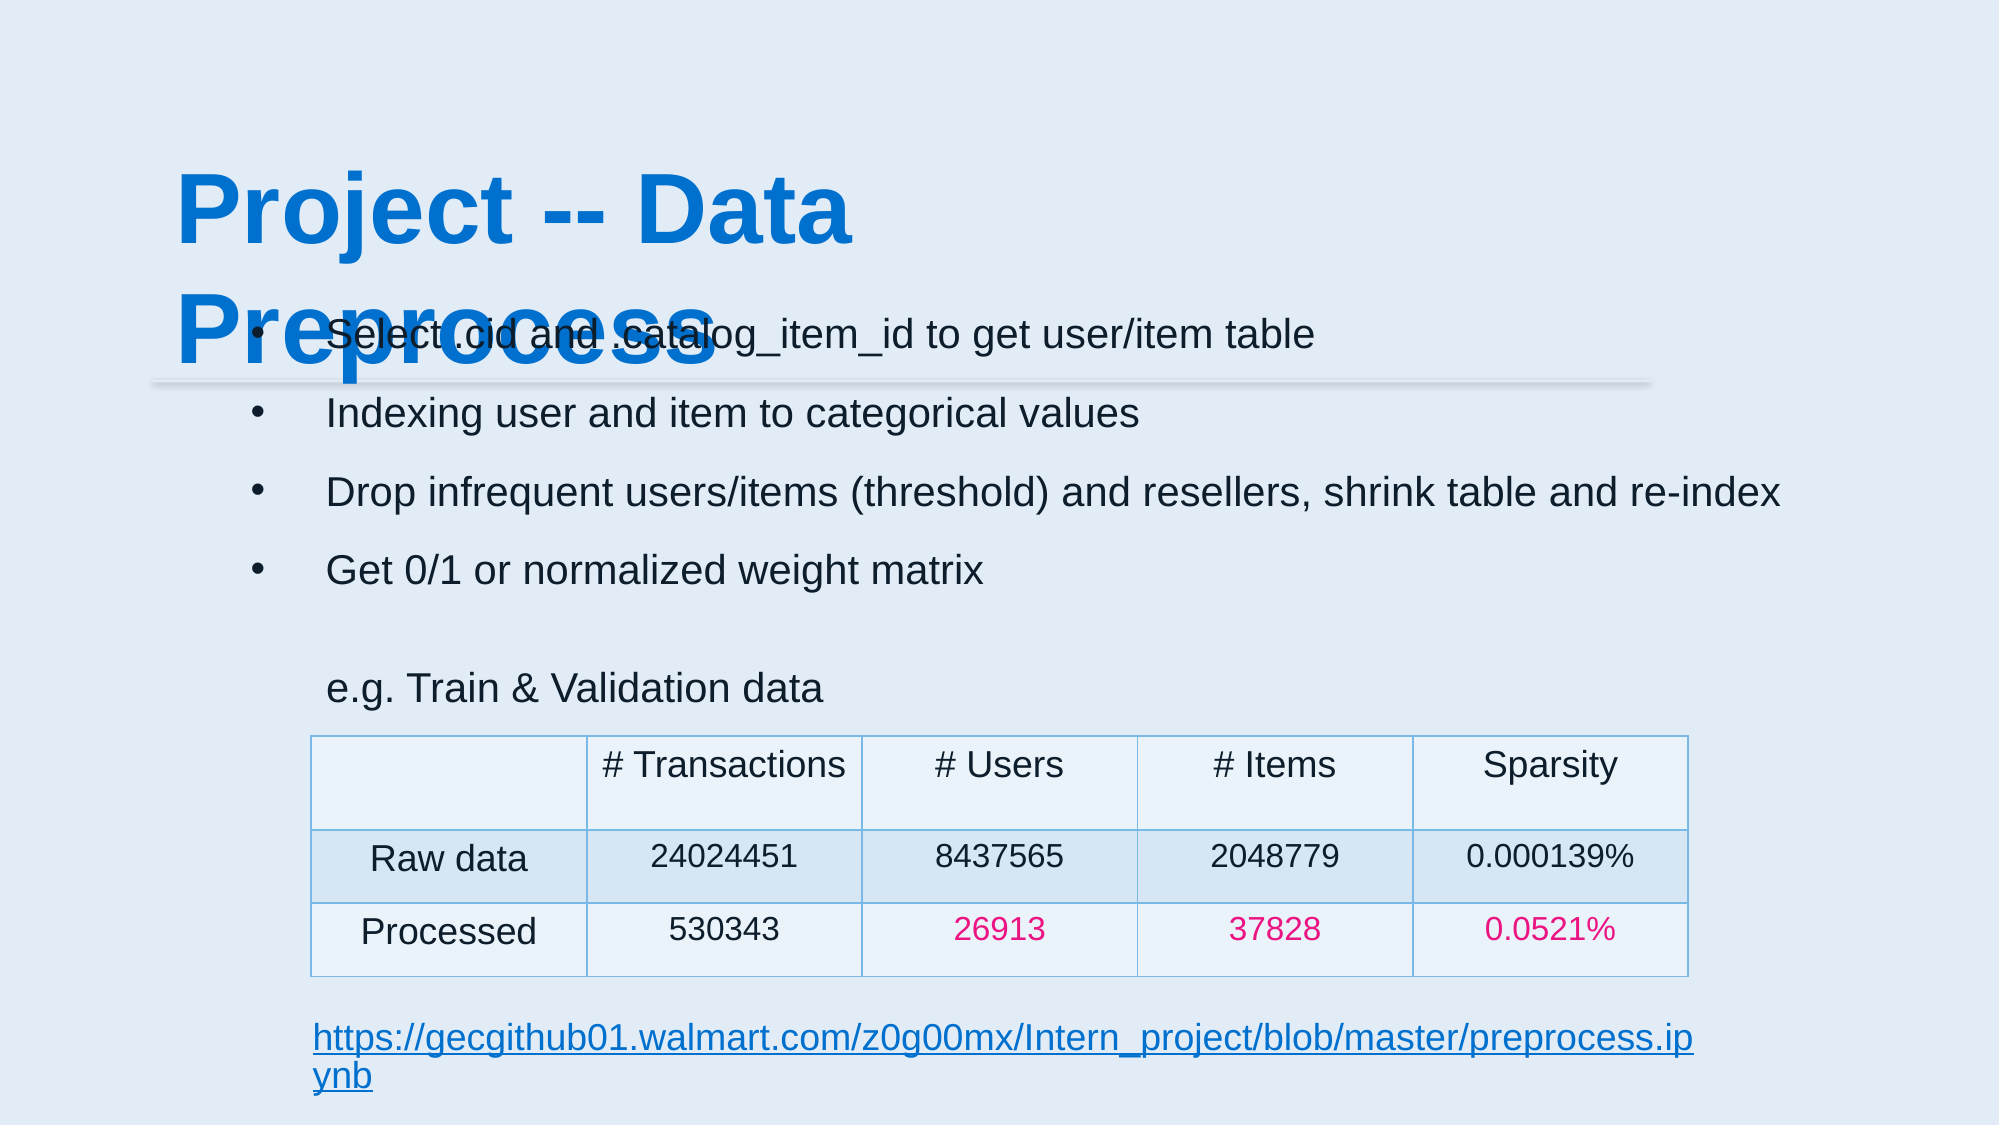

Project -- Data Preprocess
Select .cid and .catalog_item_id to get user/item table
Indexing user and item to categorical values
Drop infrequent users/items (threshold) and resellers, shrink table and re-index
Get 0/1 or normalized weight matrix

e.g. Train & Validation data
|  | # Transactions | # Users | # Items | Sparsity |
| --- | --- | --- | --- | --- |
| Raw data | 24024451 | 8437565 | 2048779 | 0.000139% |
| Processed | 530343 | 26913 | 37828 | 0.0521% |
https://gecgithub01.walmart.com/z0g00mx/Intern_project/blob/master/preprocess.ipynb